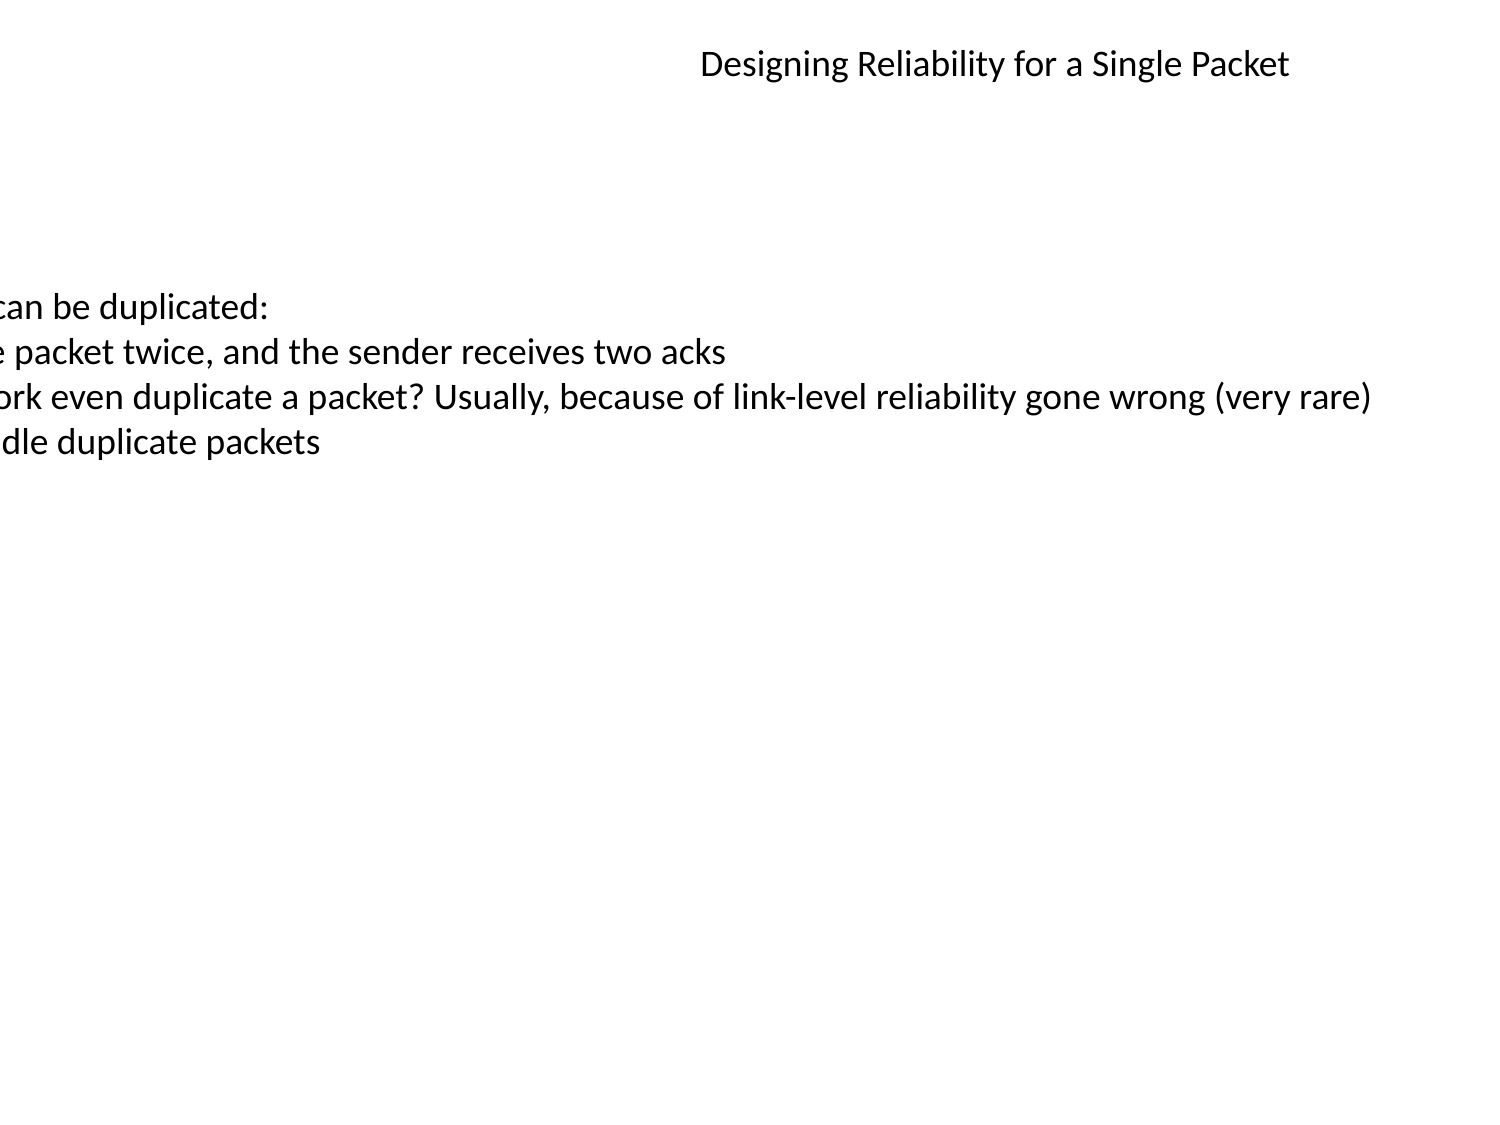

Designing Reliability for a Single Packet
Problem 4 -  Packets can be duplicated:
The recipient gets the packet twice, and the sender receives two acks
Why would the network even duplicate a packet? Usually, because of link-level reliability gone wrong (very rare)
The recipient will handle duplicate packets